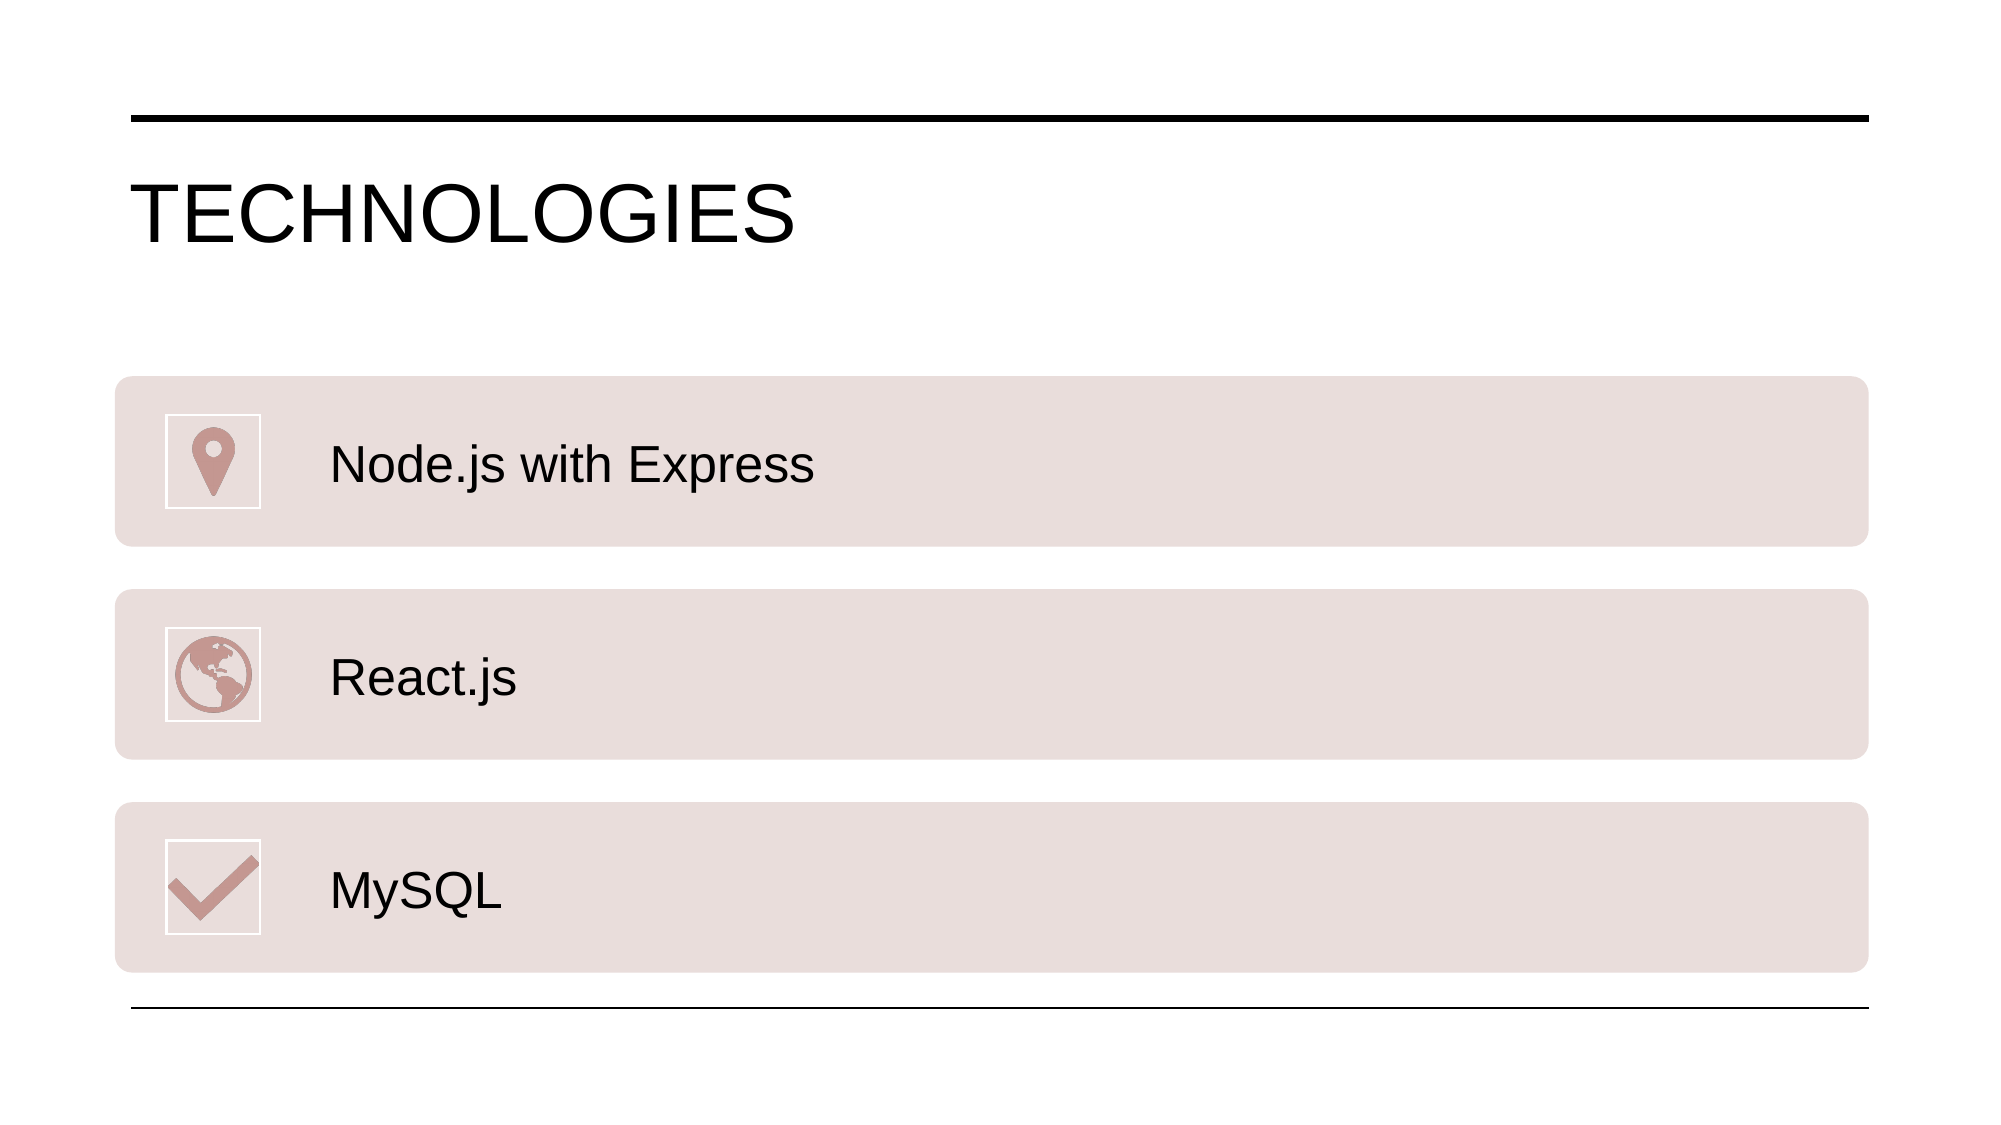

# TECHNOLOGIES
Node.js with Express
React.js
MySQL